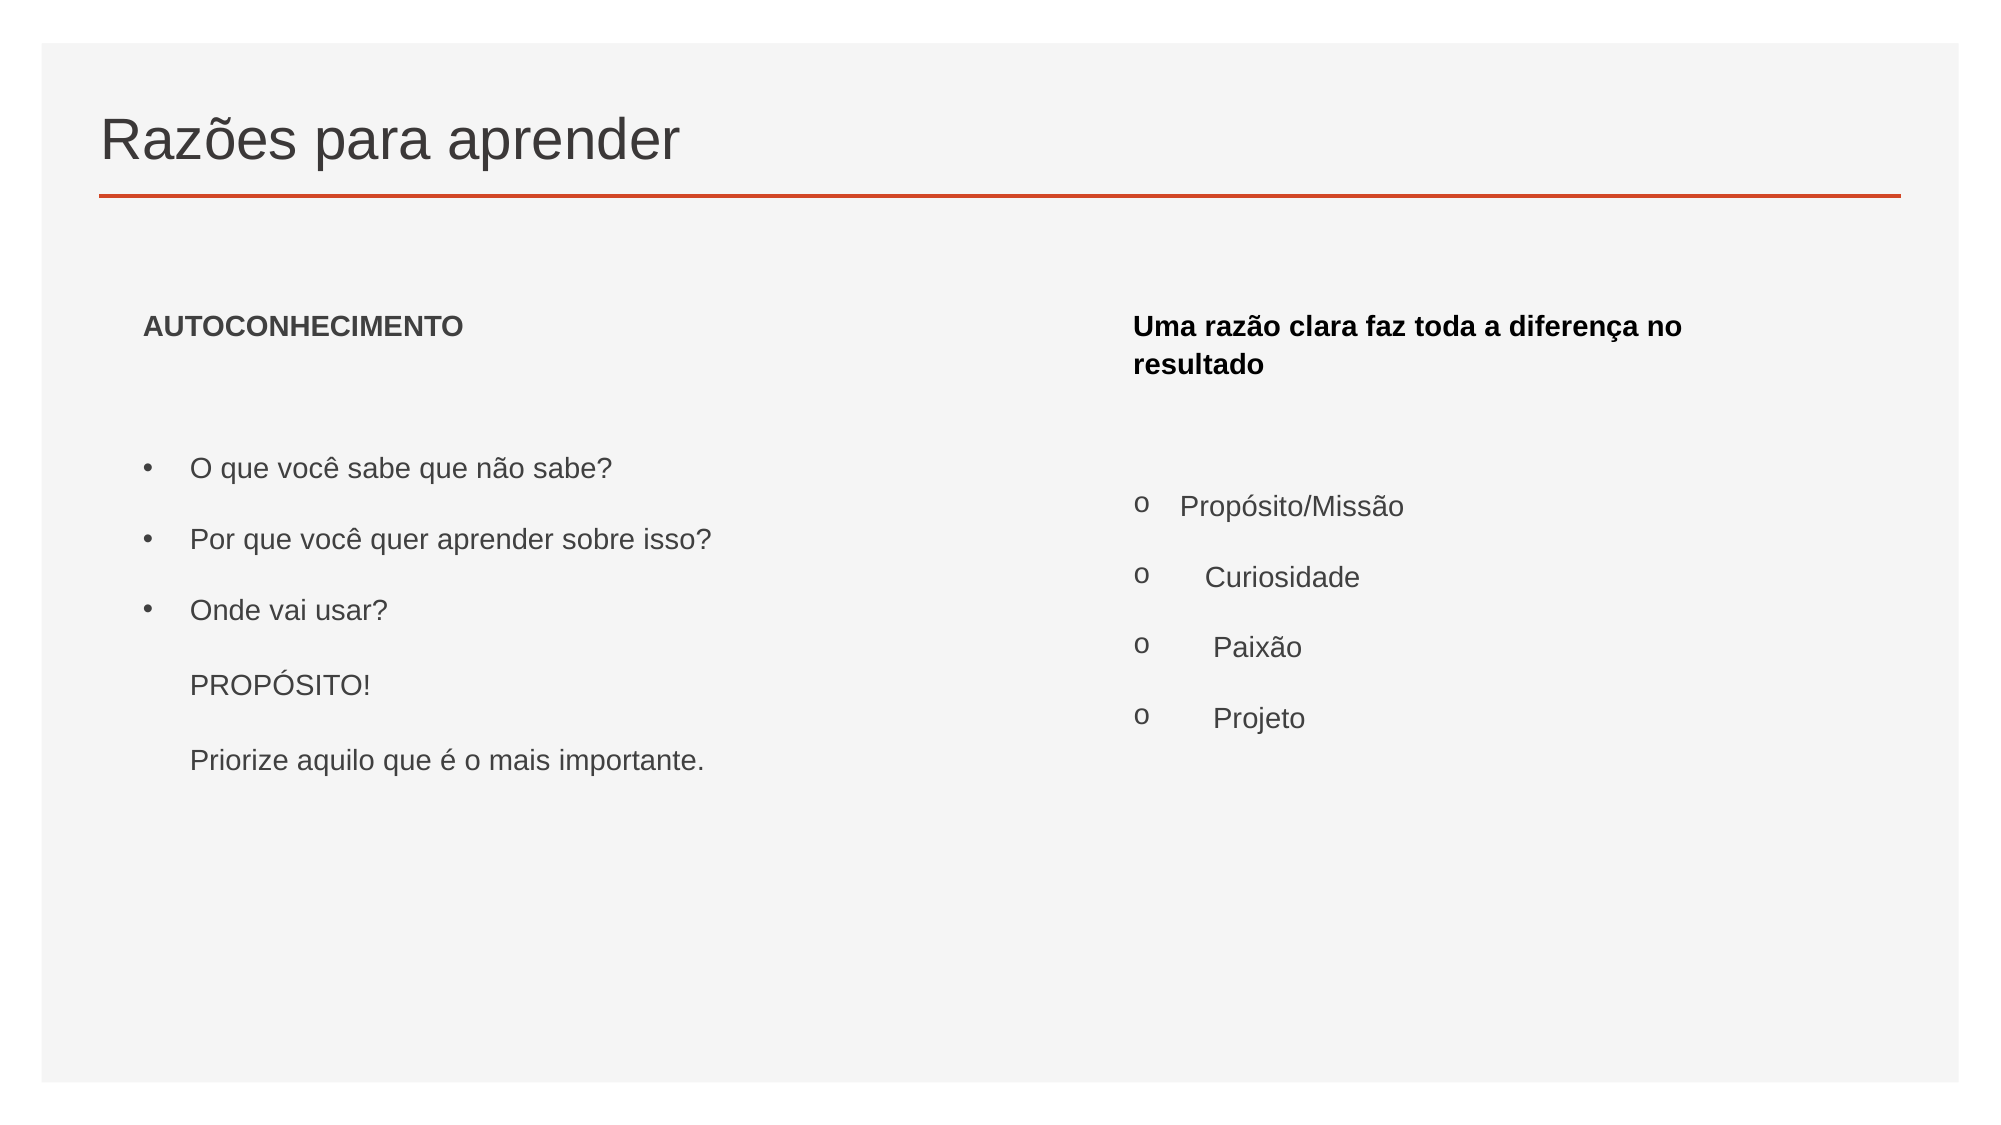

# Razões para aprender
Uma razão clara faz toda a diferença no resultado

Propósito/Missão
   Curiosidade
    Paixão
    Projeto
AUTOCONHECIMENTO

O que você sabe que não sabe?
Por que você quer aprender sobre isso?
Onde vai usar?
PROPÓSITO!
Priorize aquilo que é o mais importante.